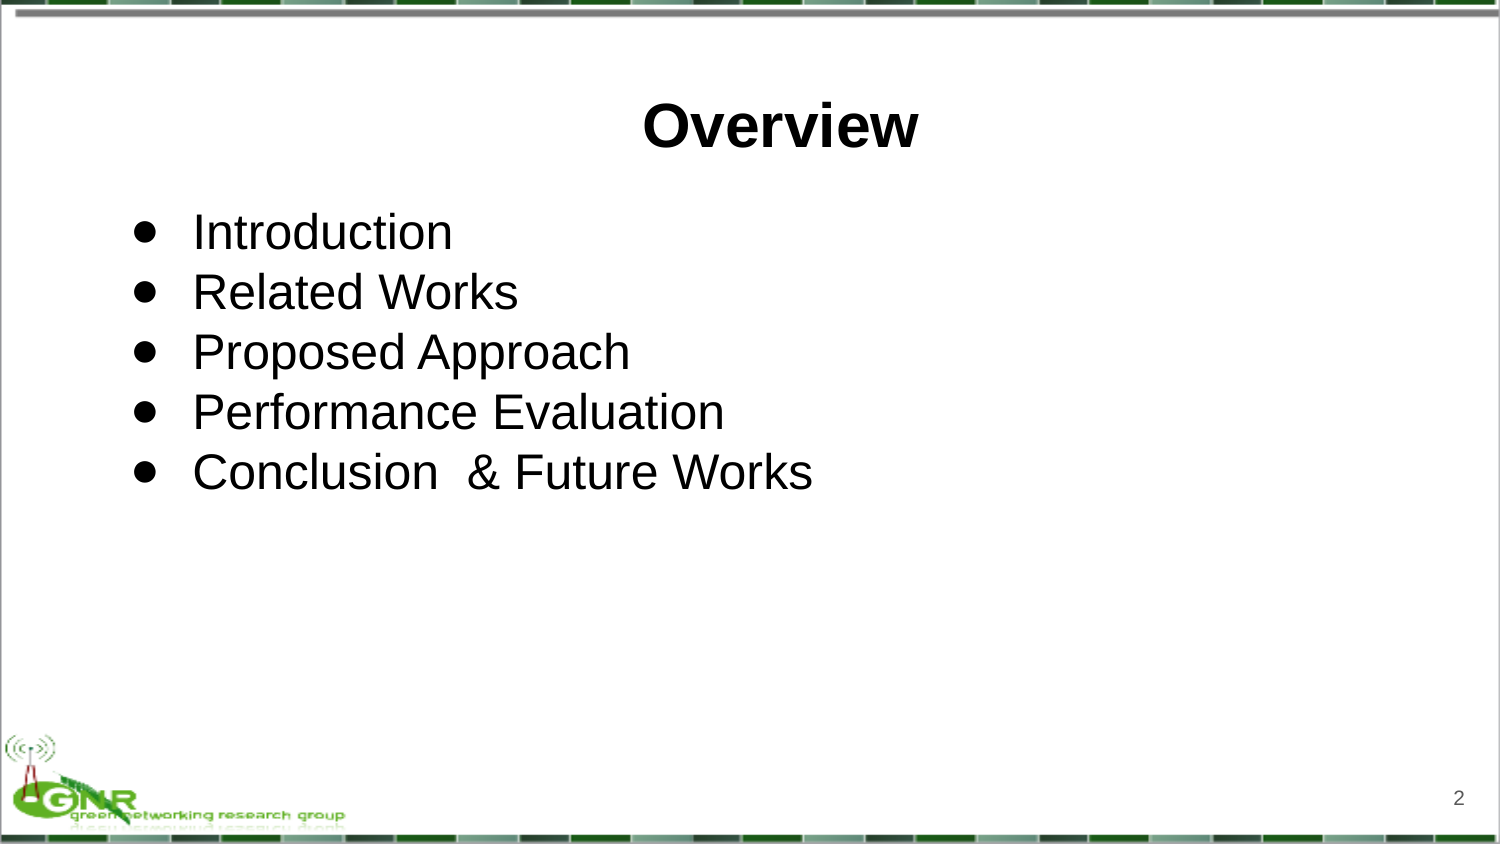

# Overview

Introduction
Related Works
Proposed Approach
Performance Evaluation
Conclusion  & Future Works

2